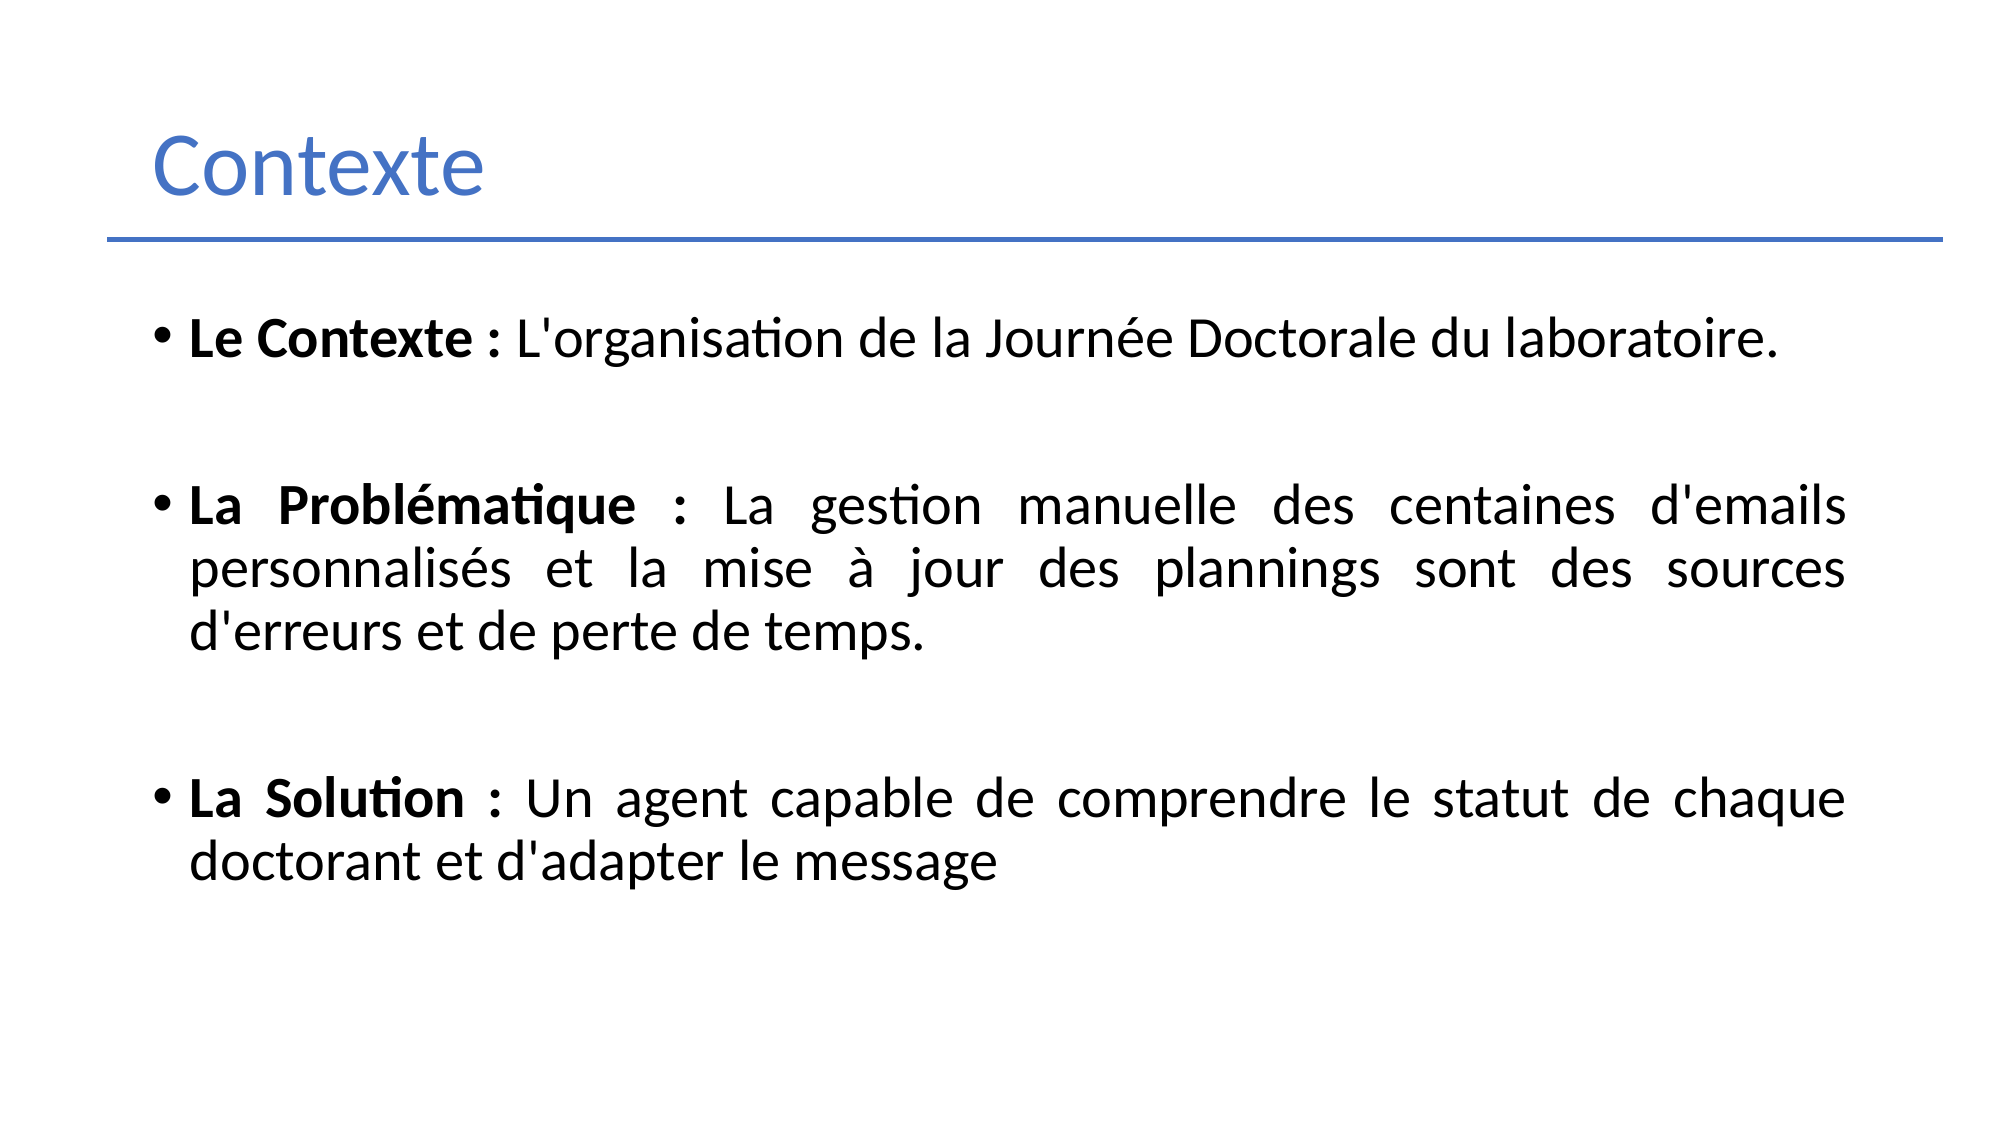

Contexte
#
Le Contexte : L'organisation de la Journée Doctorale du laboratoire.

La Problématique : La gestion manuelle des centaines d'emails personnalisés et la mise à jour des plannings sont des sources d'erreurs et de perte de temps.

La Solution : Un agent capable de comprendre le statut de chaque doctorant et d'adapter le message